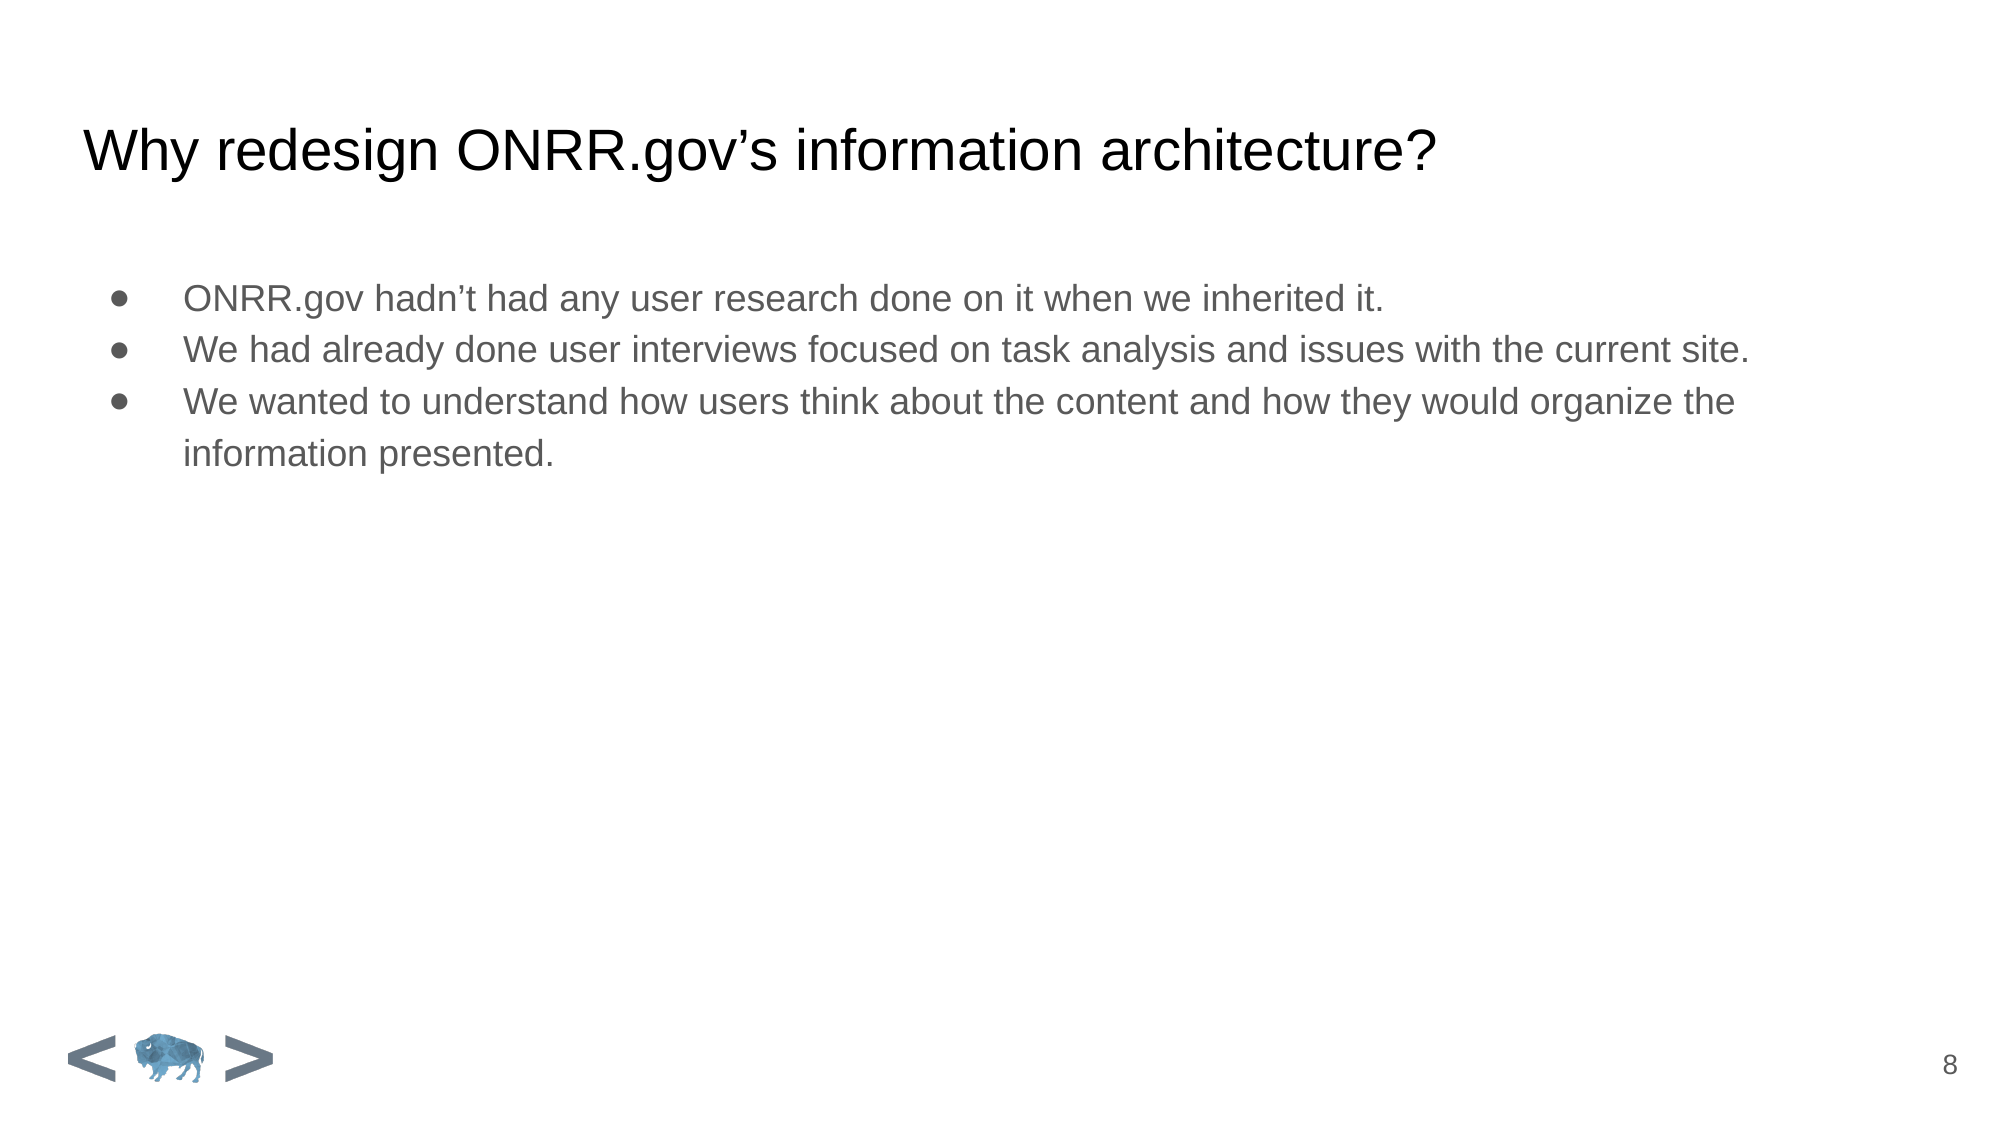

# Why redesign ONRR.gov’s information architecture?
ONRR.gov hadn’t had any user research done on it when we inherited it.
We had already done user interviews focused on task analysis and issues with the current site.
We wanted to understand how users think about the content and how they would organize the information presented.
8